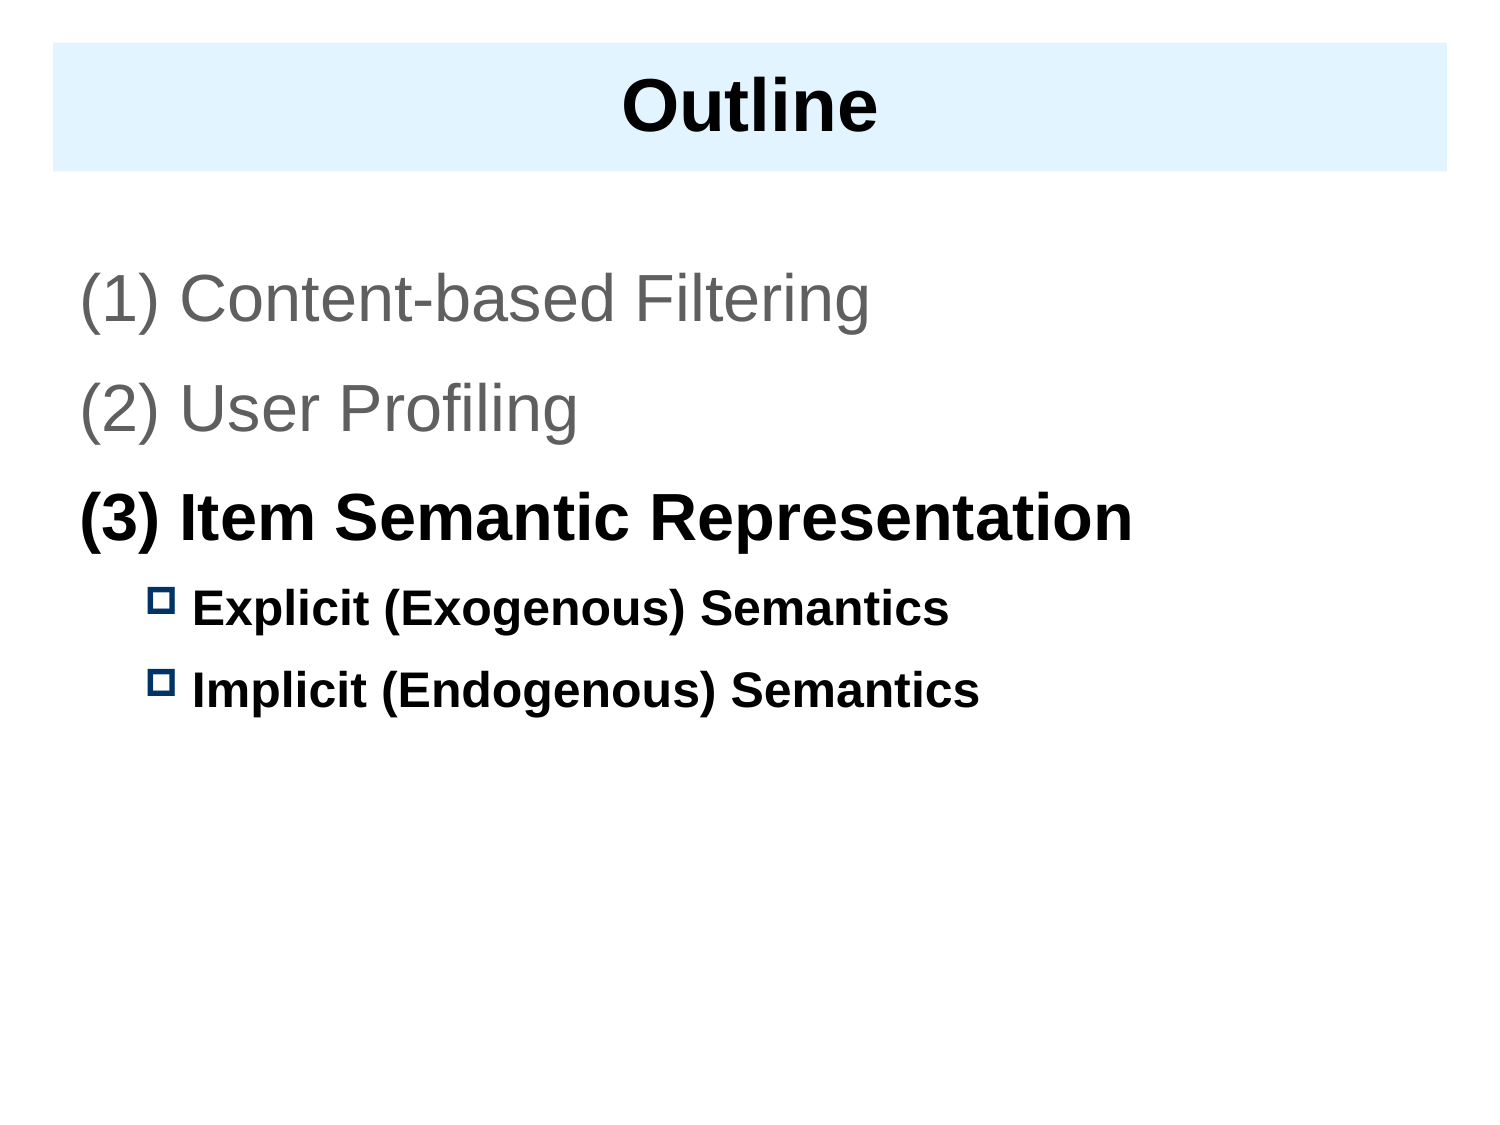

# Outline
(1) Content-based Filtering
(2) User Profiling
(3) Item Semantic Representation
Explicit (Exogenous) Semantics
Implicit (Endogenous) Semantics